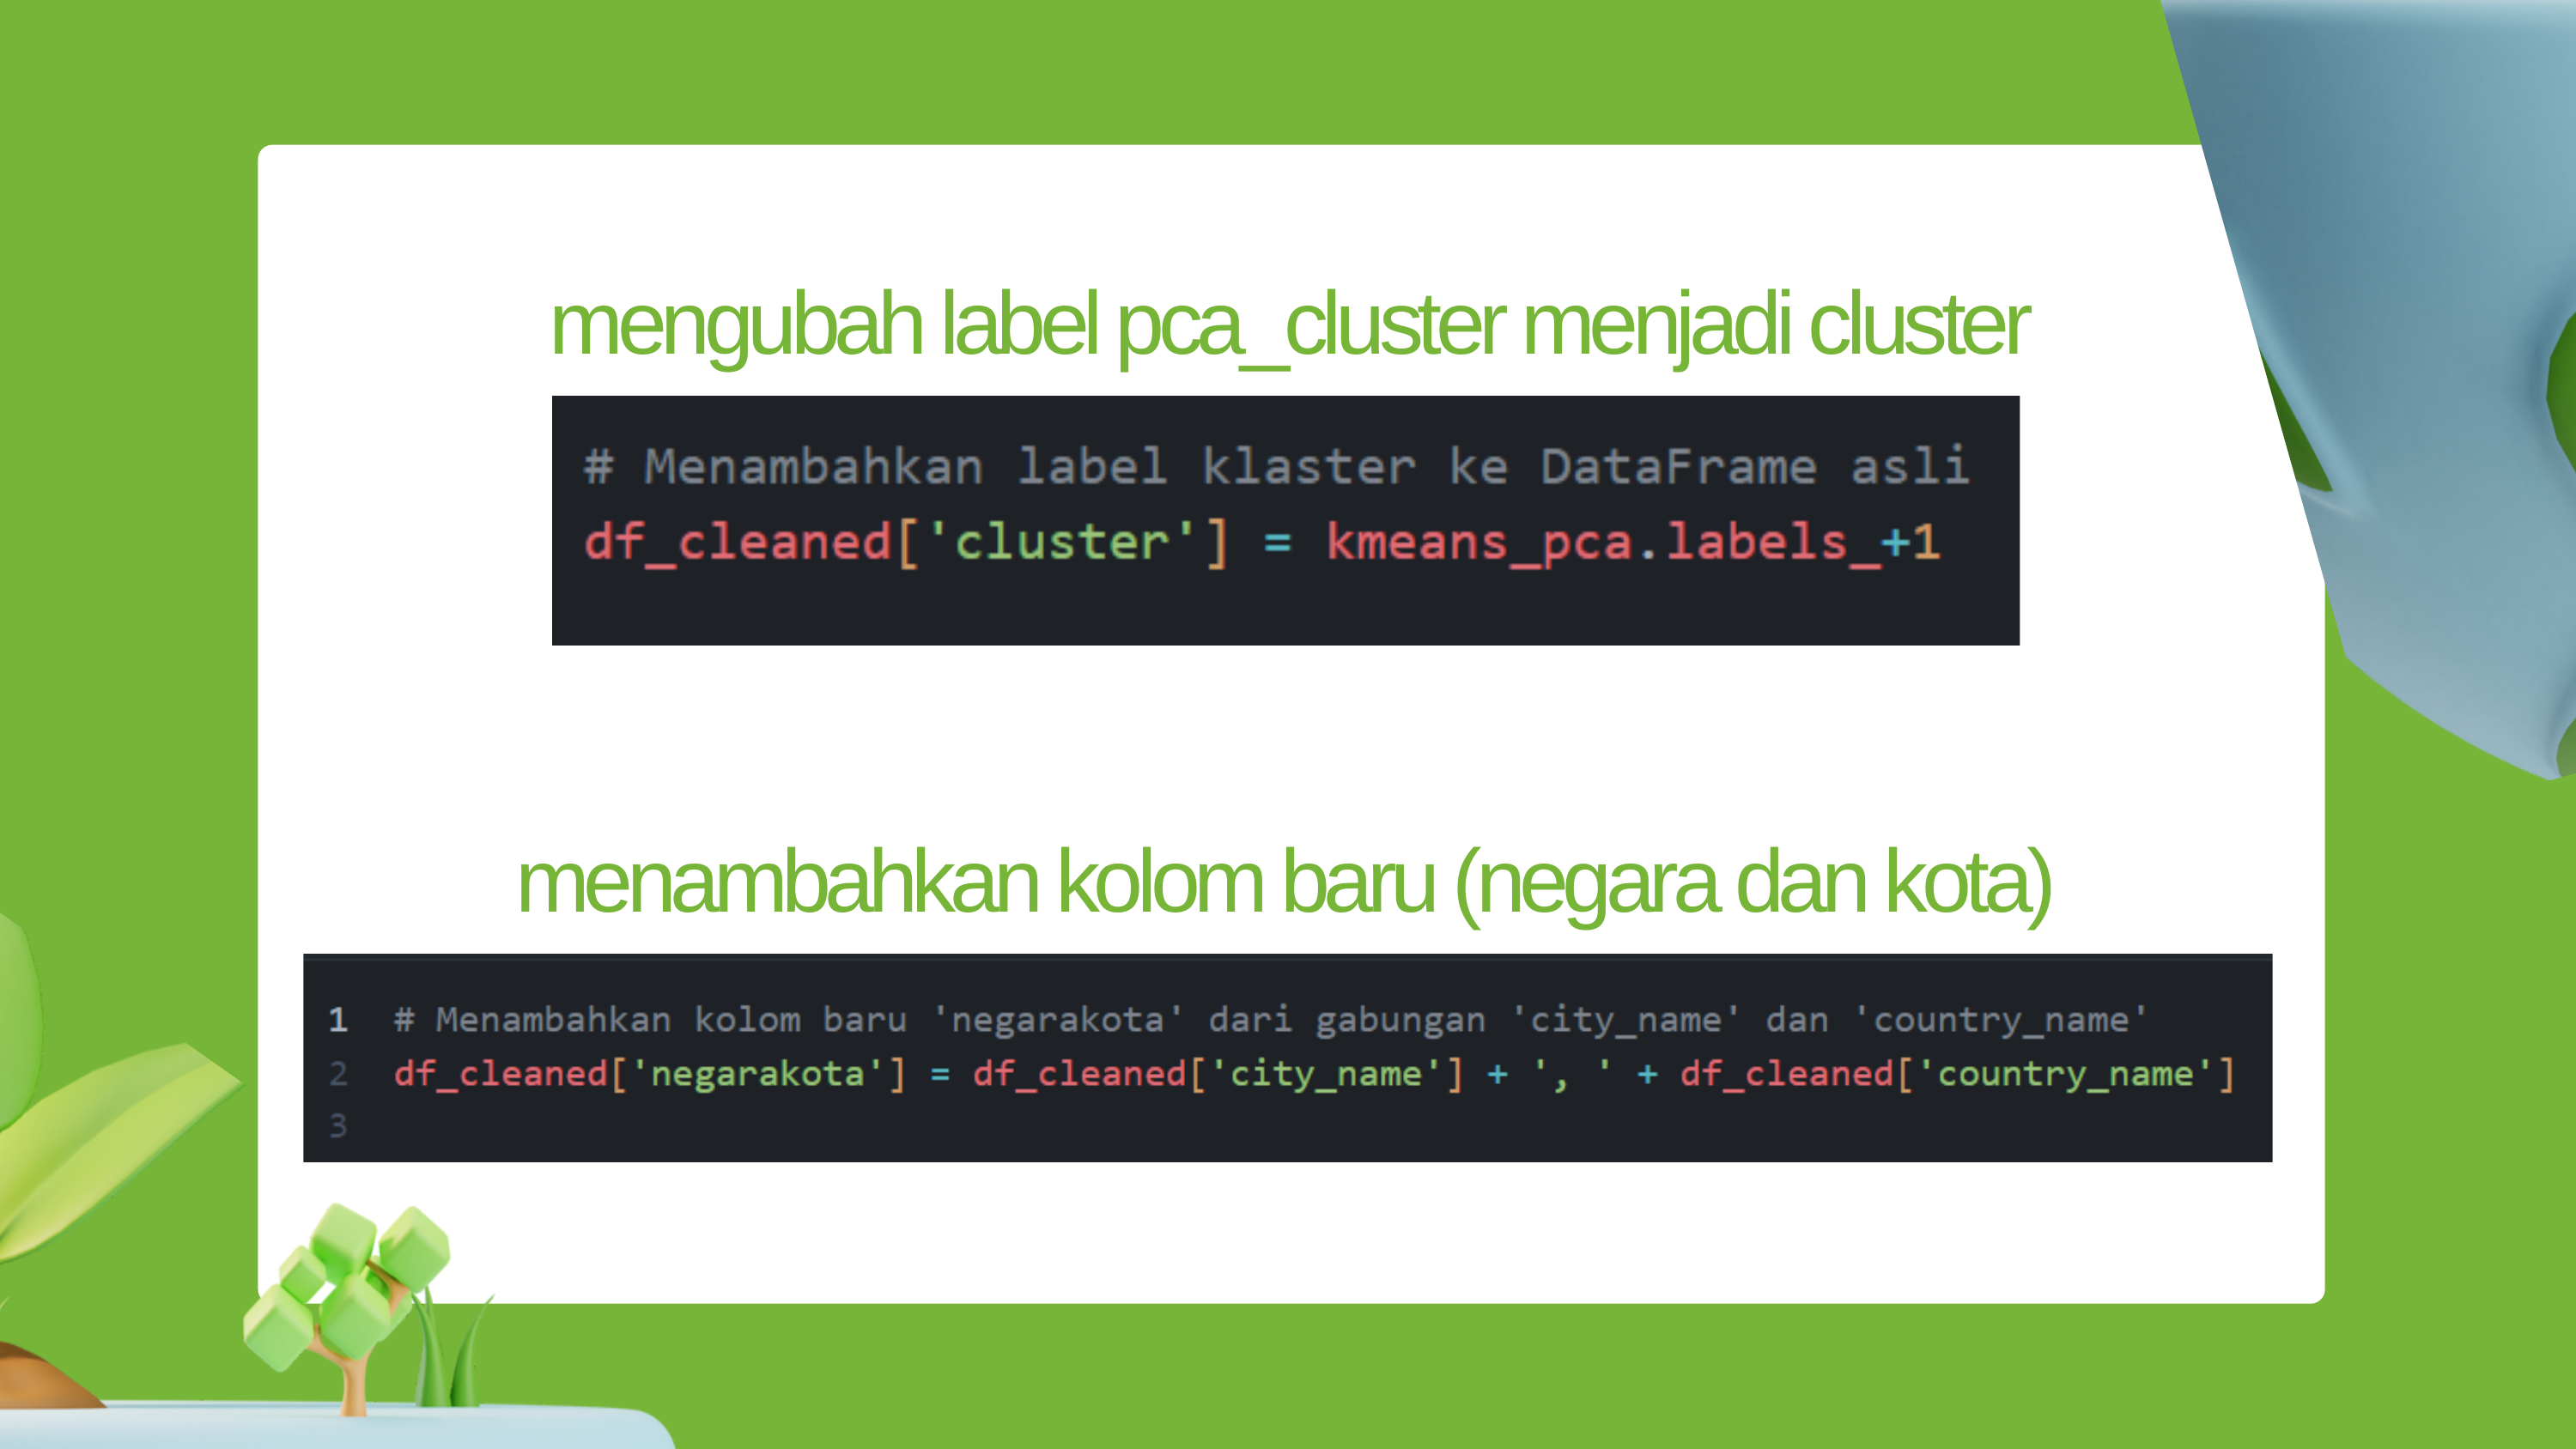

mengubah label pca_cluster menjadi cluster

menambahkan kolom baru (negara dan kota)